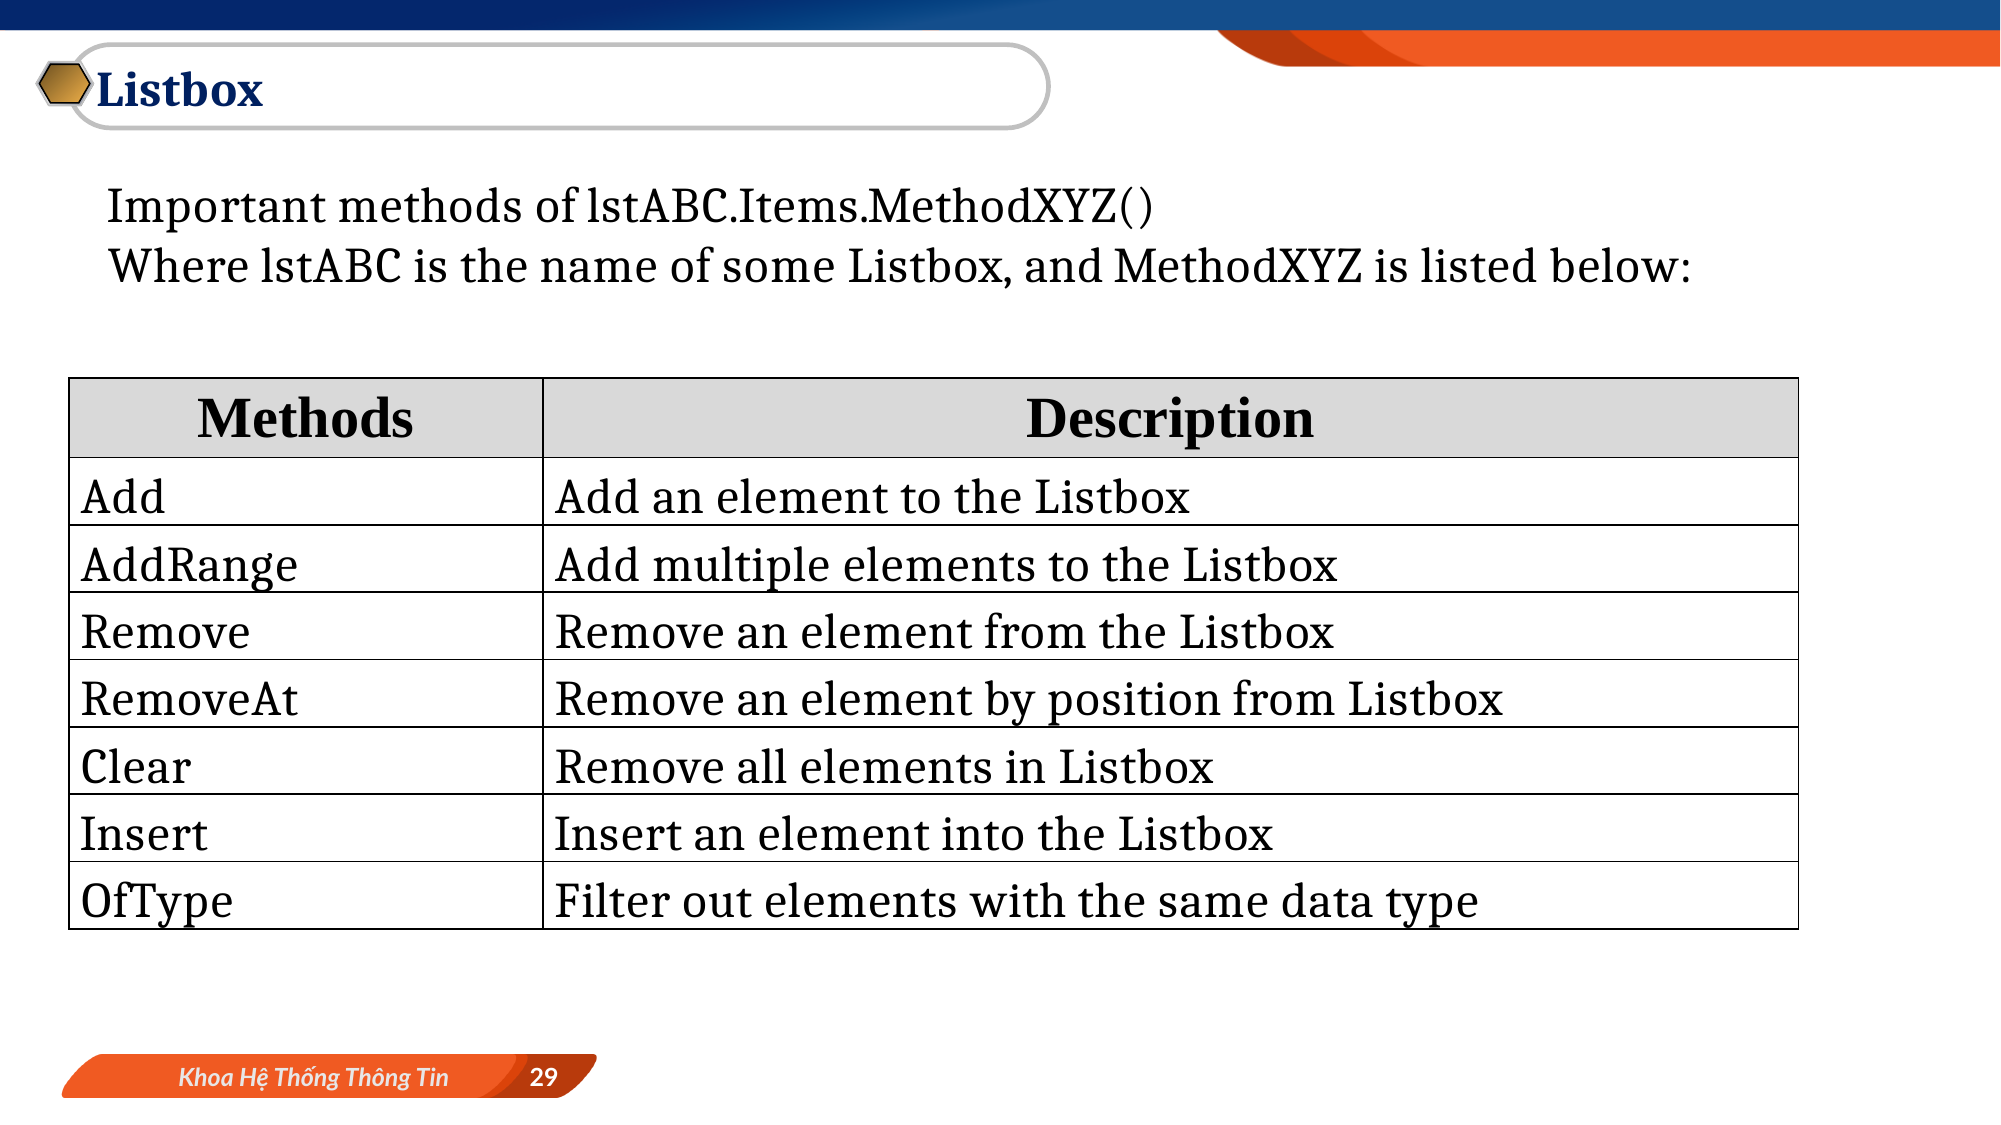

Listbox

Important methods of lstABC.Items.MethodXYZ()
Where lstABC is the name of some Listbox, and MethodXYZ is listed below:
| Methods | Description |
| --- | --- |
| Add | Add an element to the Listbox |
| AddRange | Add multiple elements to the Listbox |
| Remove | Remove an element from the Listbox |
| RemoveAt | Remove an element by position from Listbox |
| Clear | Remove all elements in Listbox |
| Insert | Insert an element into the Listbox |
| OfType | Filter out elements with the same data type |
29
Khoa Hệ Thống Thông Tin